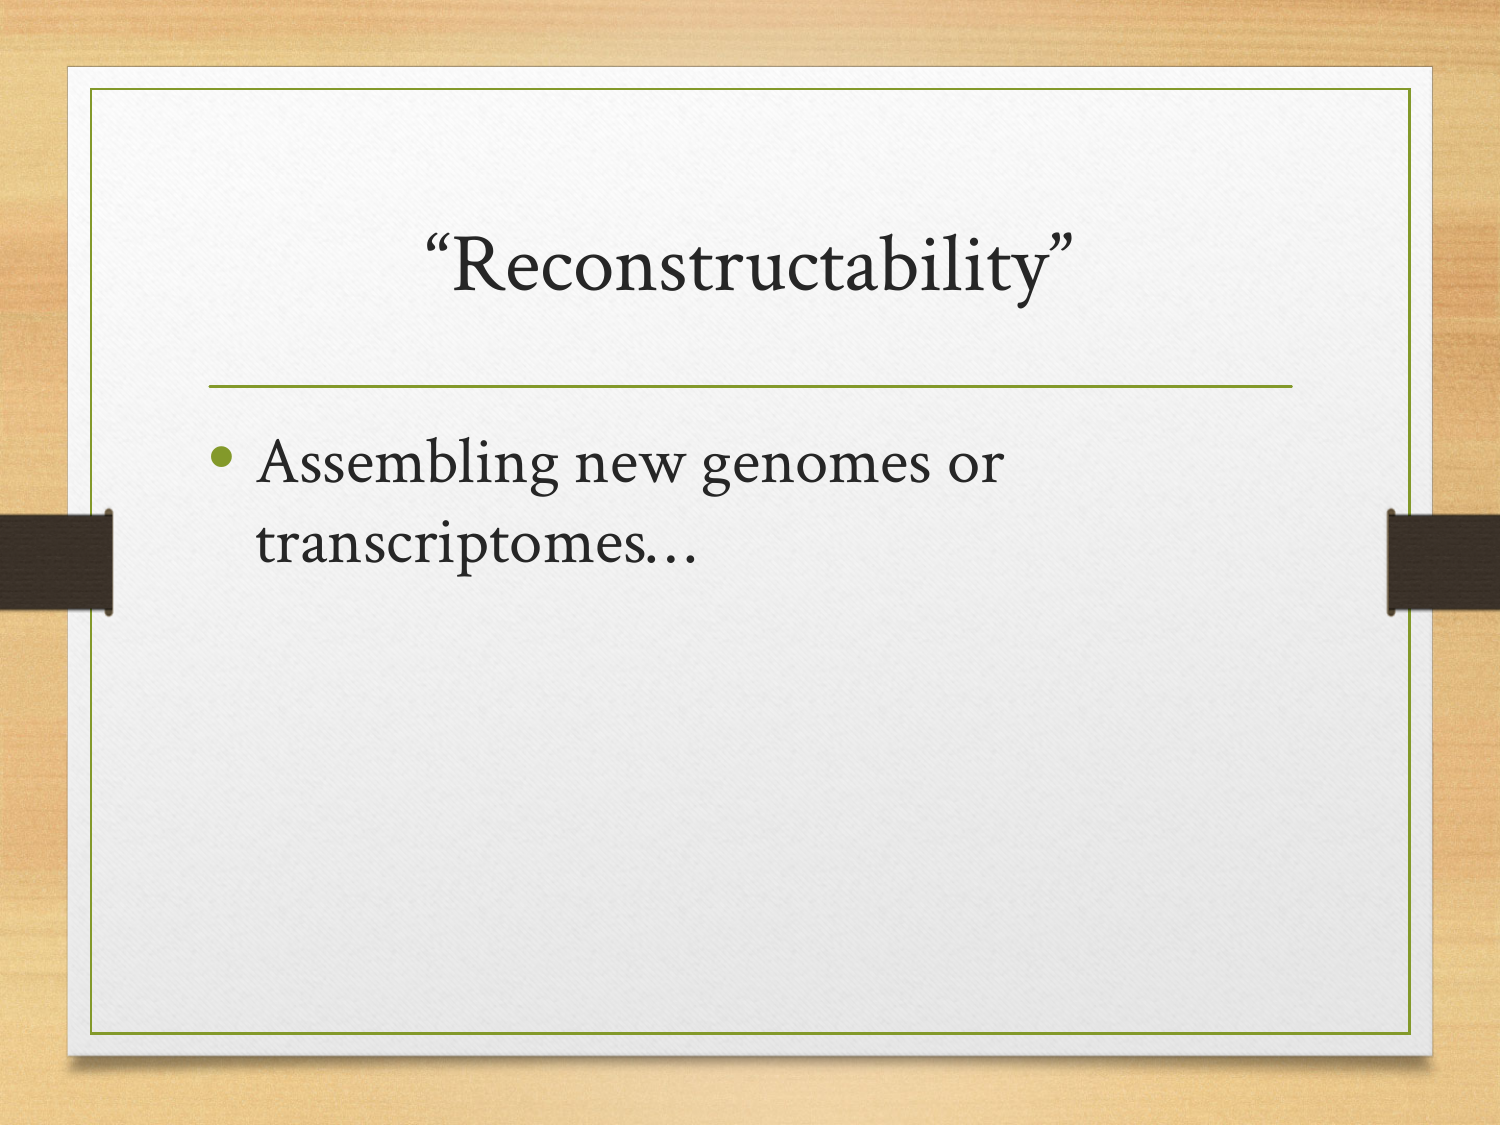

# “Reconstructability”
Assembling new genomes or transcriptomes…